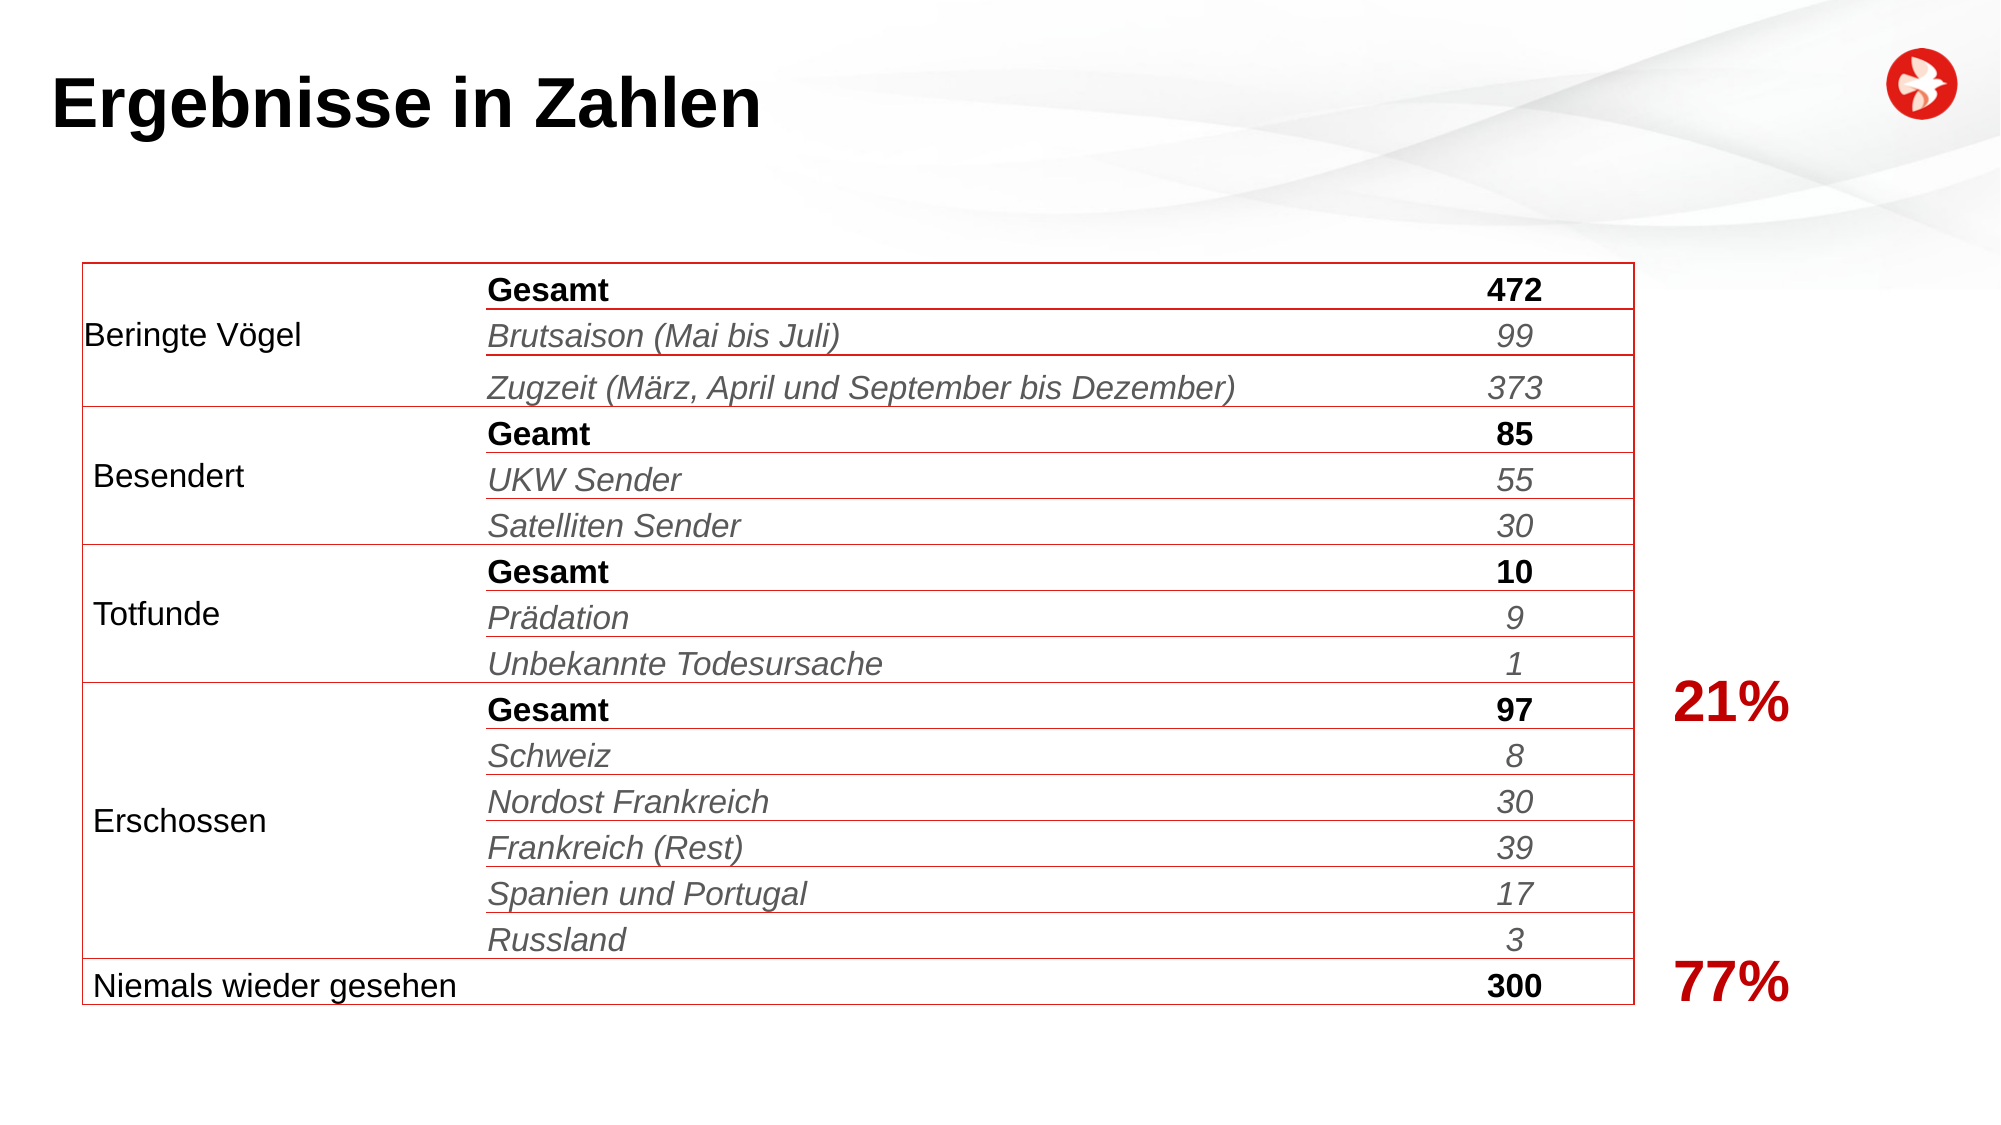

# Ergebnisse in Zahlen
| Beringte Vögel | Gesamt | 472 |
| --- | --- | --- |
|  | Brutsaison (Mai bis Juli) | 99 |
|  | Zugzeit (März, April und September bis Dezember) | 373 |
| Besendert | Geamt | 85 |
|  | UKW Sender | 55 |
|  | Satelliten Sender | 30 |
| Totfunde | Gesamt | 10 |
|  | Prädation | 9 |
|  | Unbekannte Todesursache | 1 |
| Erschossen | Gesamt | 97 |
|  | Schweiz | 8 |
|  | Nordost Frankreich | 30 |
|  | Frankreich (Rest) | 39 |
|  | Spanien und Portugal | 17 |
|  | Russland | 3 |
| Niemals wieder gesehen |  | 300 |
21%
77%